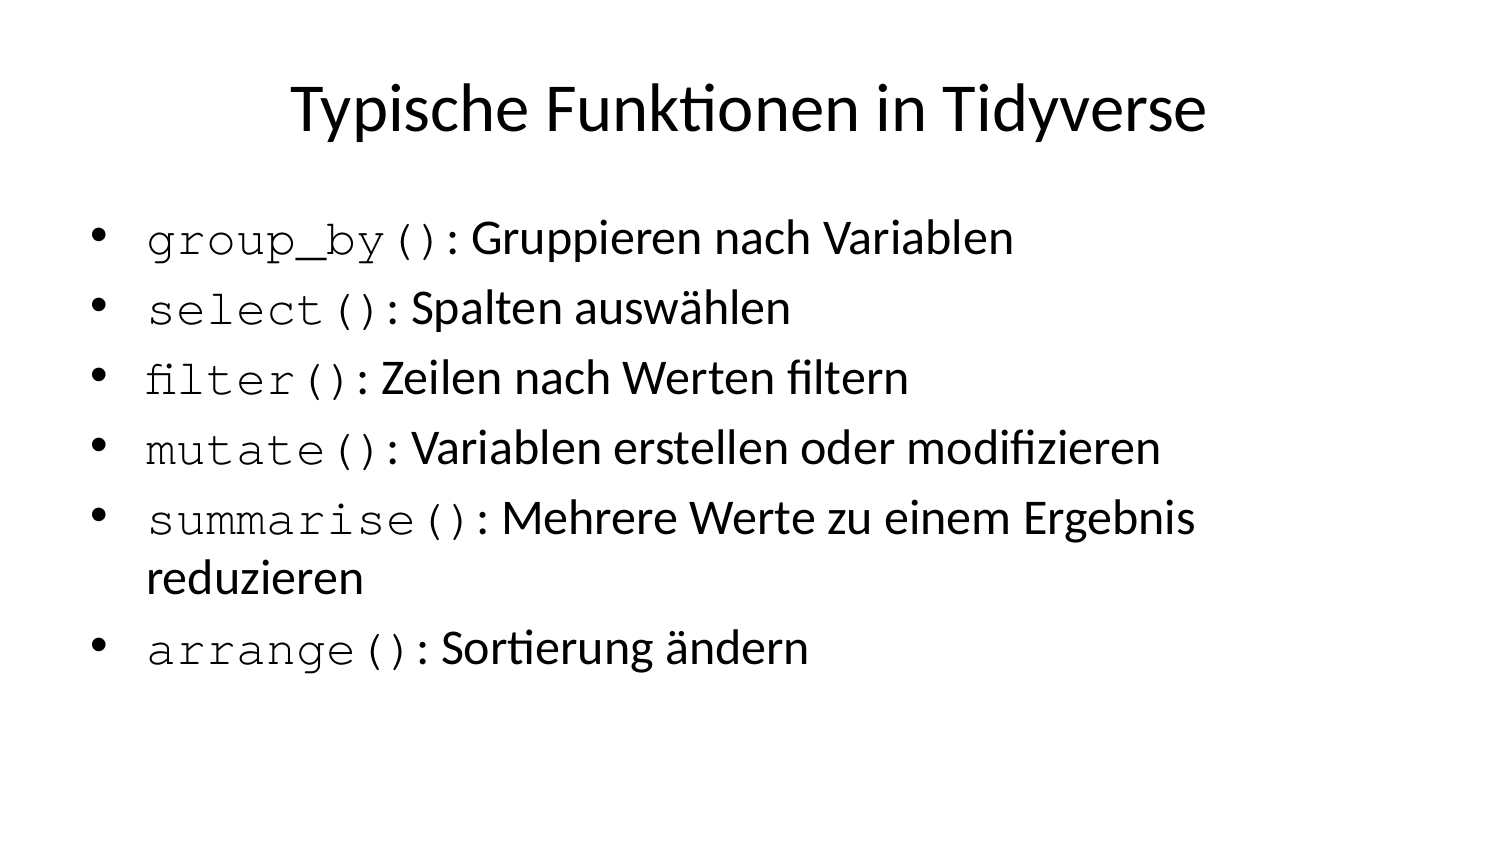

# Typische Funktionen in Tidyverse
group_by(): Gruppieren nach Variablen
select(): Spalten auswählen
filter(): Zeilen nach Werten filtern
mutate(): Variablen erstellen oder modifizieren
summarise(): Mehrere Werte zu einem Ergebnis reduzieren
arrange(): Sortierung ändern